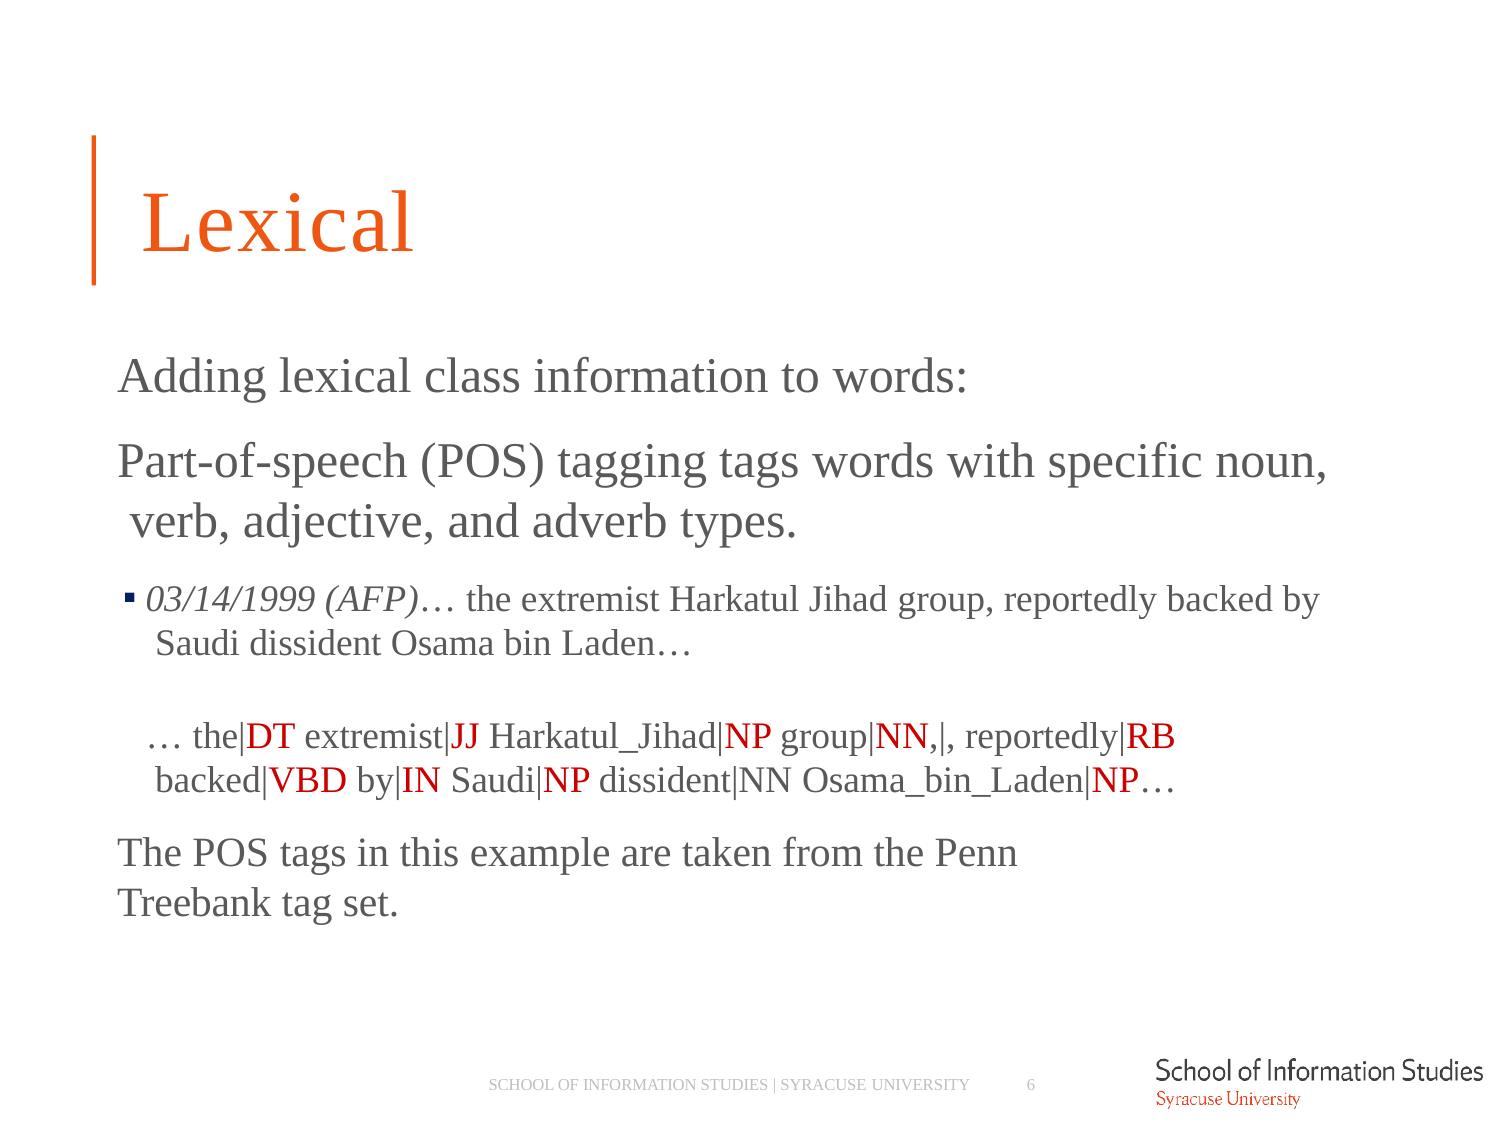

# Lexical
Adding lexical class information to words:
Part-of-speech (POS) tagging tags words with specific noun,  verb, adjective, and adverb types.
03/14/1999 (AFP)… the extremist Harkatul Jihad group, reportedly backed by  Saudi dissident Osama bin Laden…

… the|DT extremist|JJ Harkatul_Jihad|NP group|NN,|, reportedly|RB  backed|VBD by|IN Saudi|NP dissident|NN Osama_bin_Laden|NP…
The POS tags in this example are taken from the Penn Treebank tag set.
SCHOOL OF INFORMATION STUDIES | SYRACUSE UNIVERSITY
6